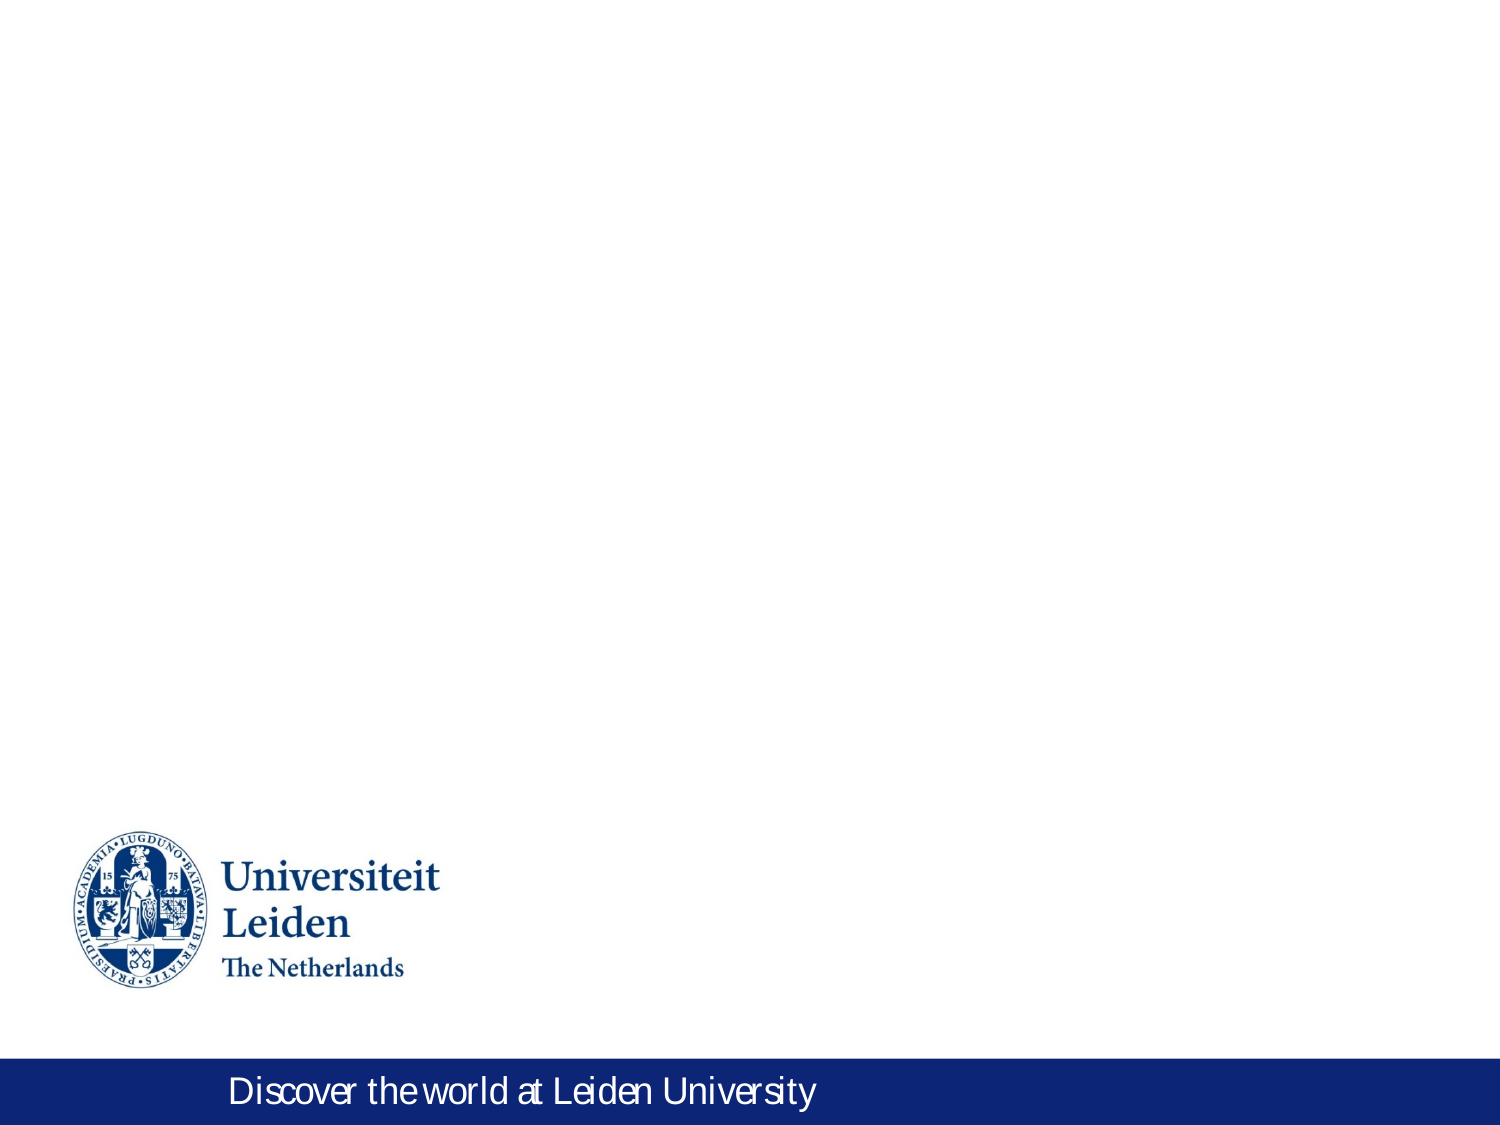

# Digital Media Technology Conclusion
4 juli 2018
Peter Verhaar